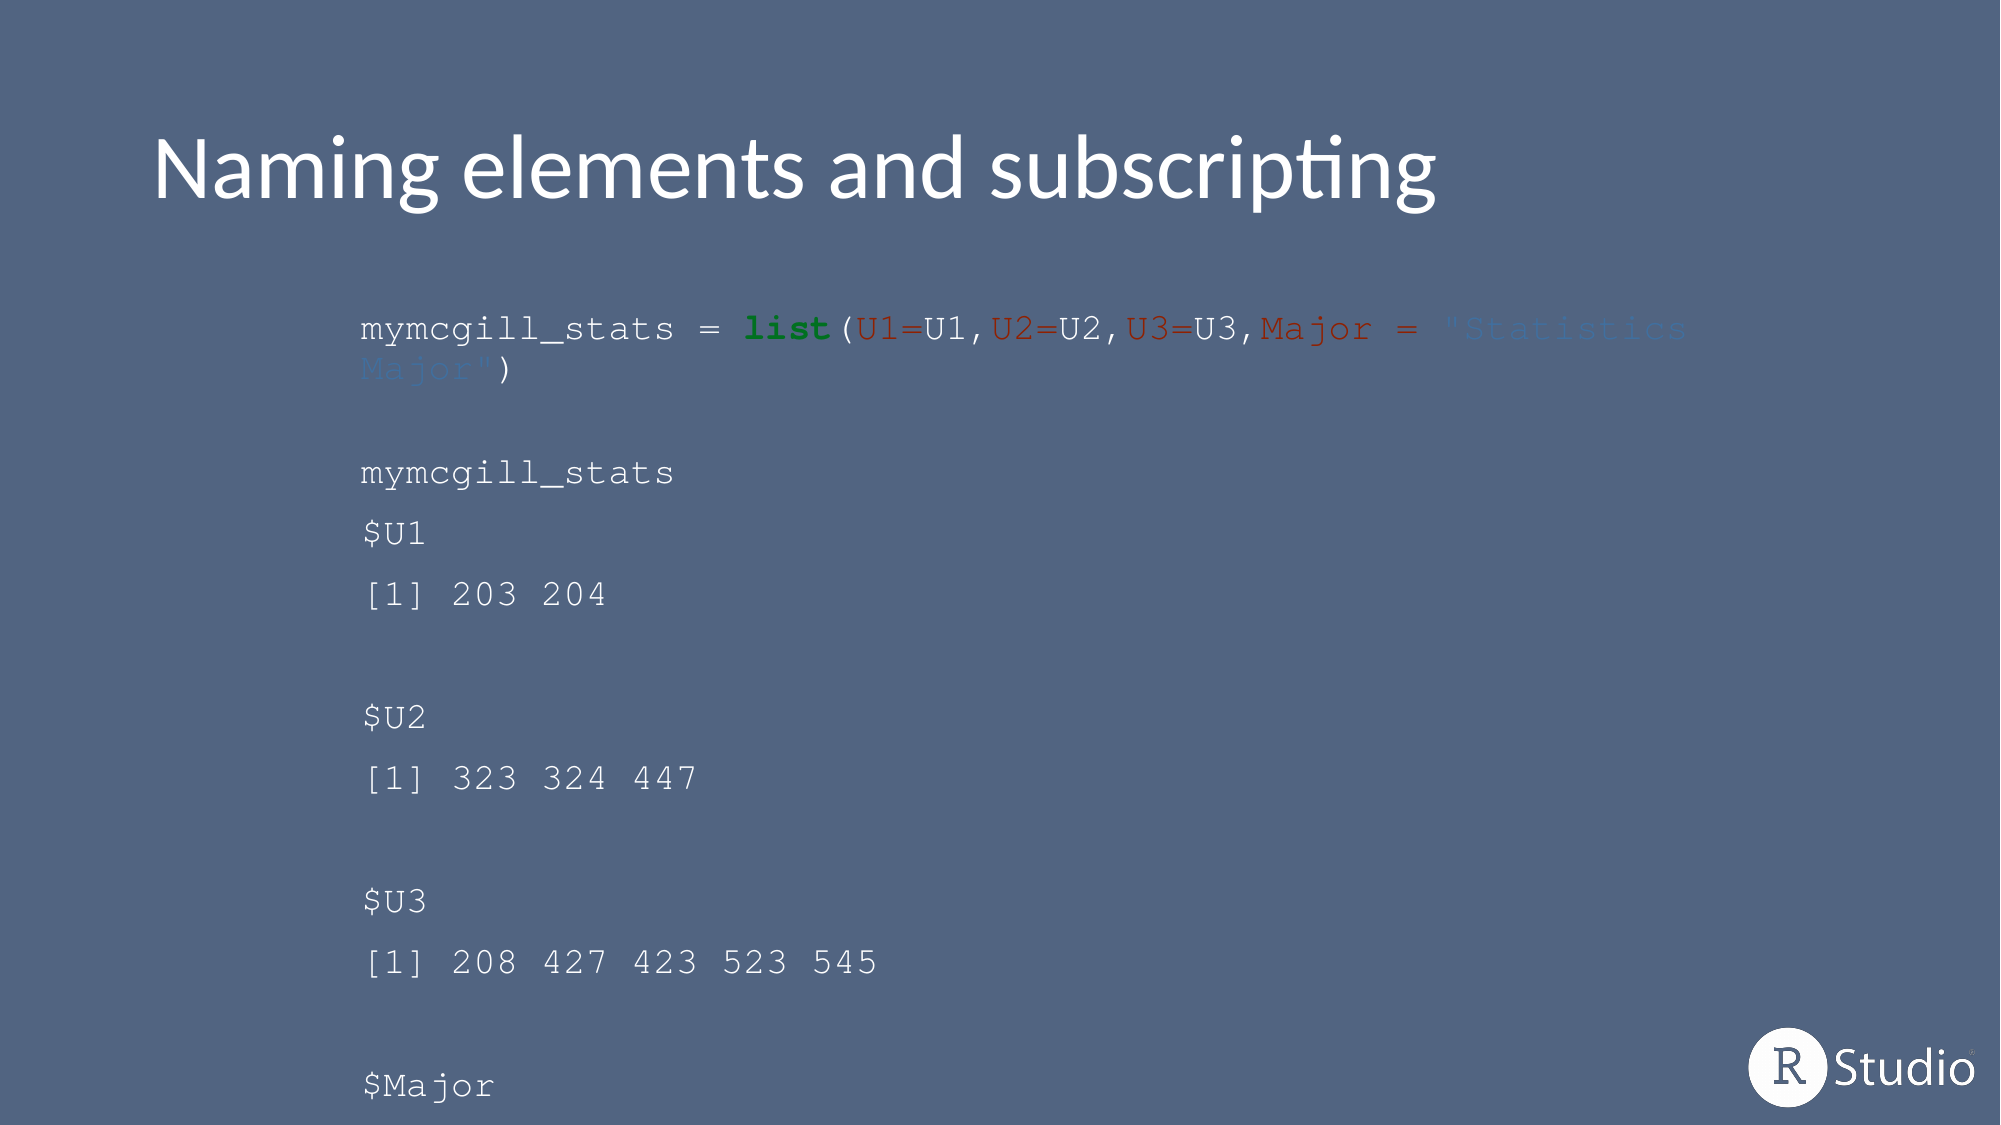

# Naming elements and subscripting
mymcgill_stats = list(U1=U1,U2=U2,U3=U3,Major = "Statistics Major")
mymcgill_stats
$U1
[1] 203 204

$U2
[1] 323 324 447

$U3
[1] 208 427 423 523 545

$Major
[1] "Statistics Major"
mymcgill_stats[["U2"]]
[1] 323 324 447